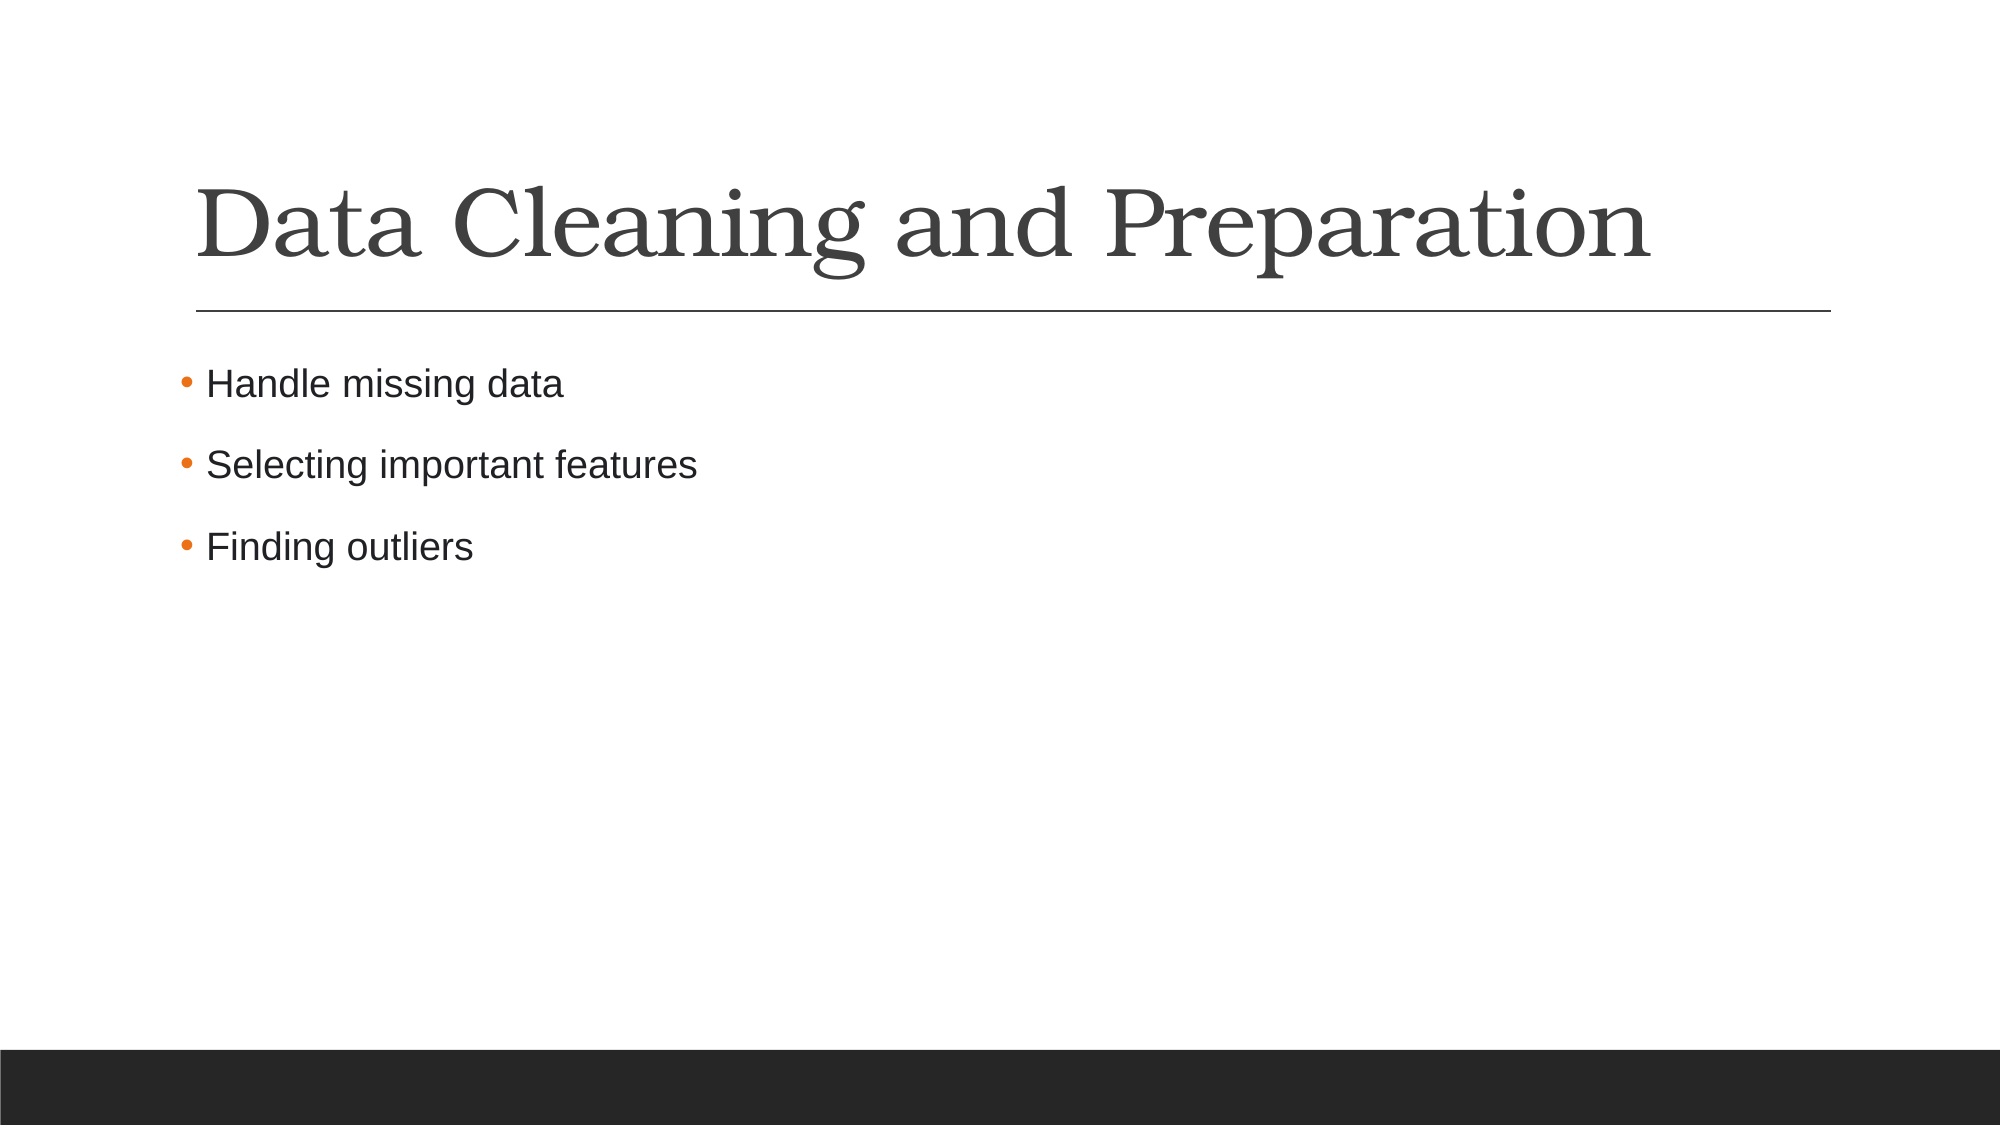

# Data Cleaning and Preparation
 Handle missing data
 Selecting important features
 Finding outliers